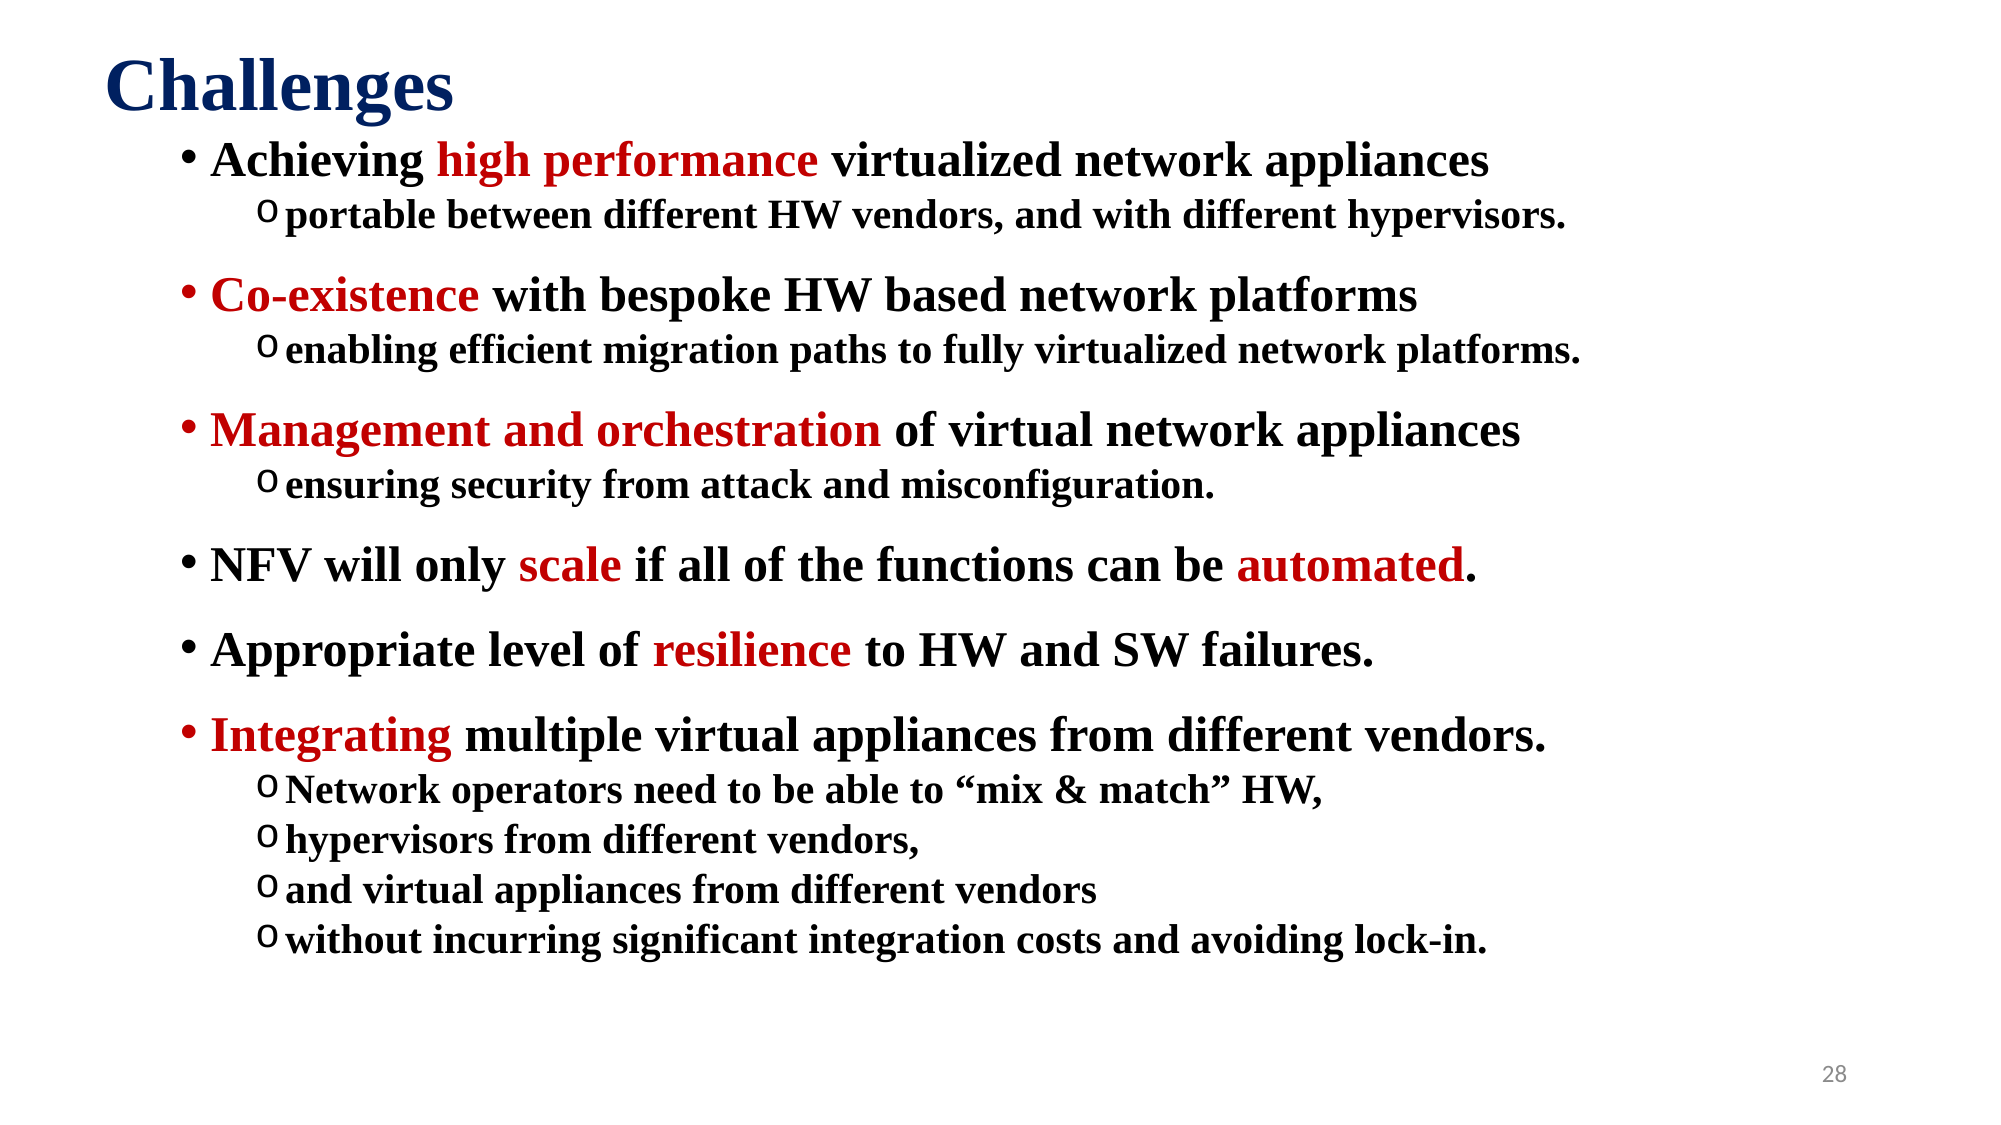

Challenges
Achieving high performance virtualized network appliances
portable between different HW vendors, and with different hypervisors.
Co-existence with bespoke HW based network platforms
enabling efficient migration paths to fully virtualized network platforms.
Management and orchestration of virtual network appliances
ensuring security from attack and misconfiguration.
NFV will only scale if all of the functions can be automated.
Appropriate level of resilience to HW and SW failures.
Integrating multiple virtual appliances from different vendors.
Network operators need to be able to “mix & match” HW,
hypervisors from different vendors,
and virtual appliances from different vendors
without incurring significant integration costs and avoiding lock-in.
28